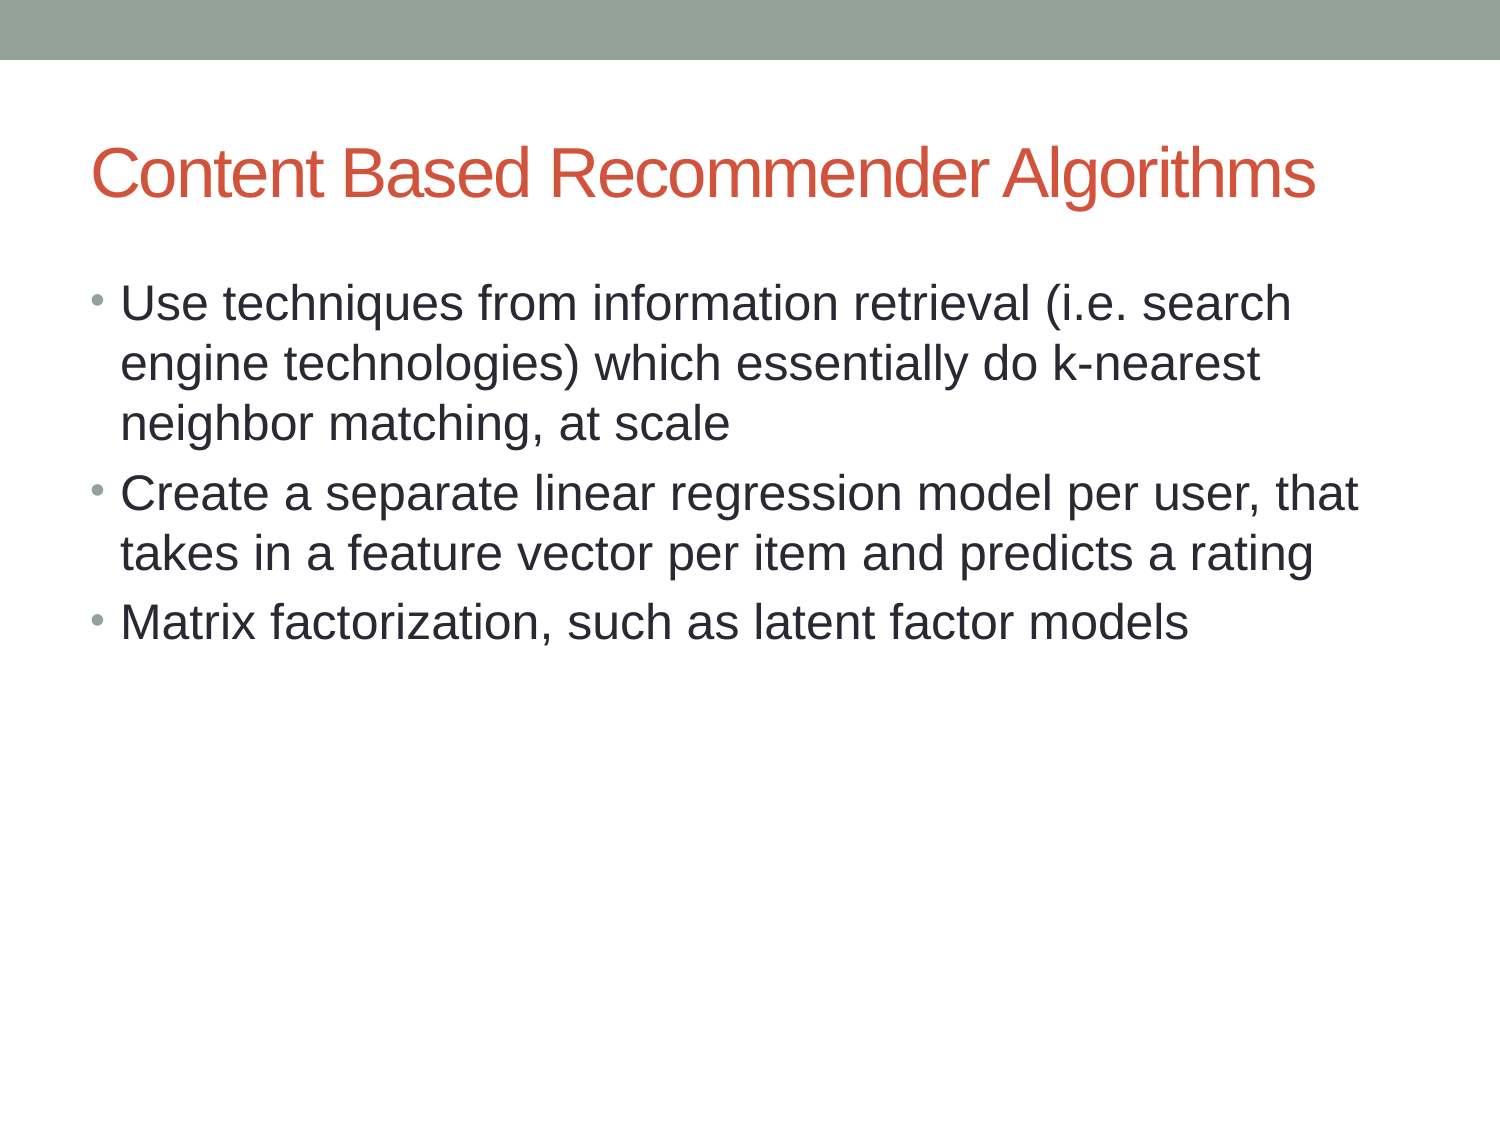

# Content Based Recommender Algorithms
Use techniques from information retrieval (i.e. search engine technologies) which essentially do k-nearest neighbor matching, at scale
Create a separate linear regression model per user, that takes in a feature vector per item and predicts a rating
Matrix factorization, such as latent factor models